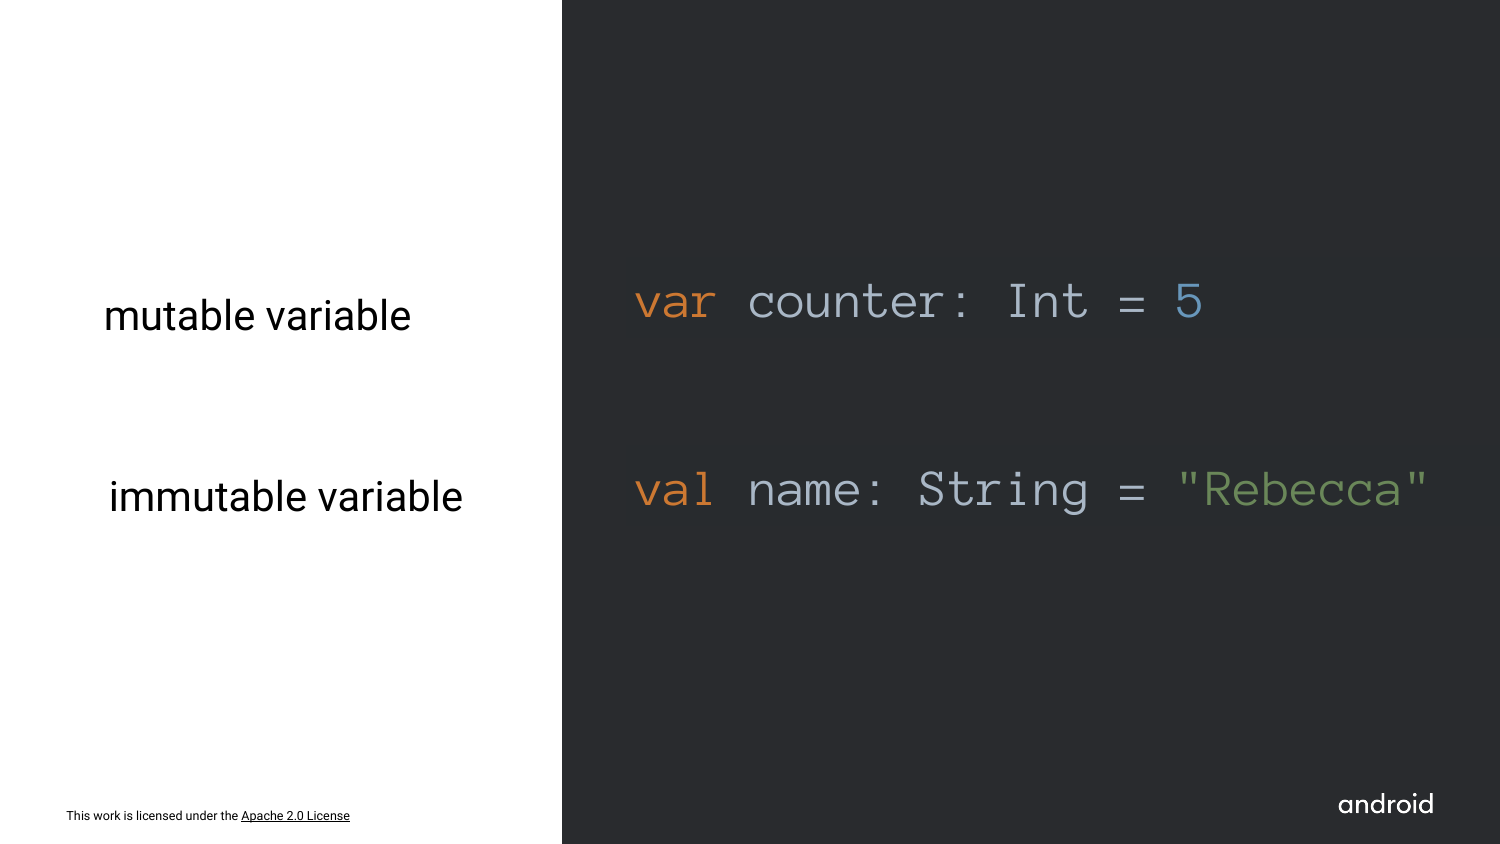

mutable variable
| var counter: Int = 5 |
| --- |
immutable variable
| val name: String = "Rebecca" |
| --- |